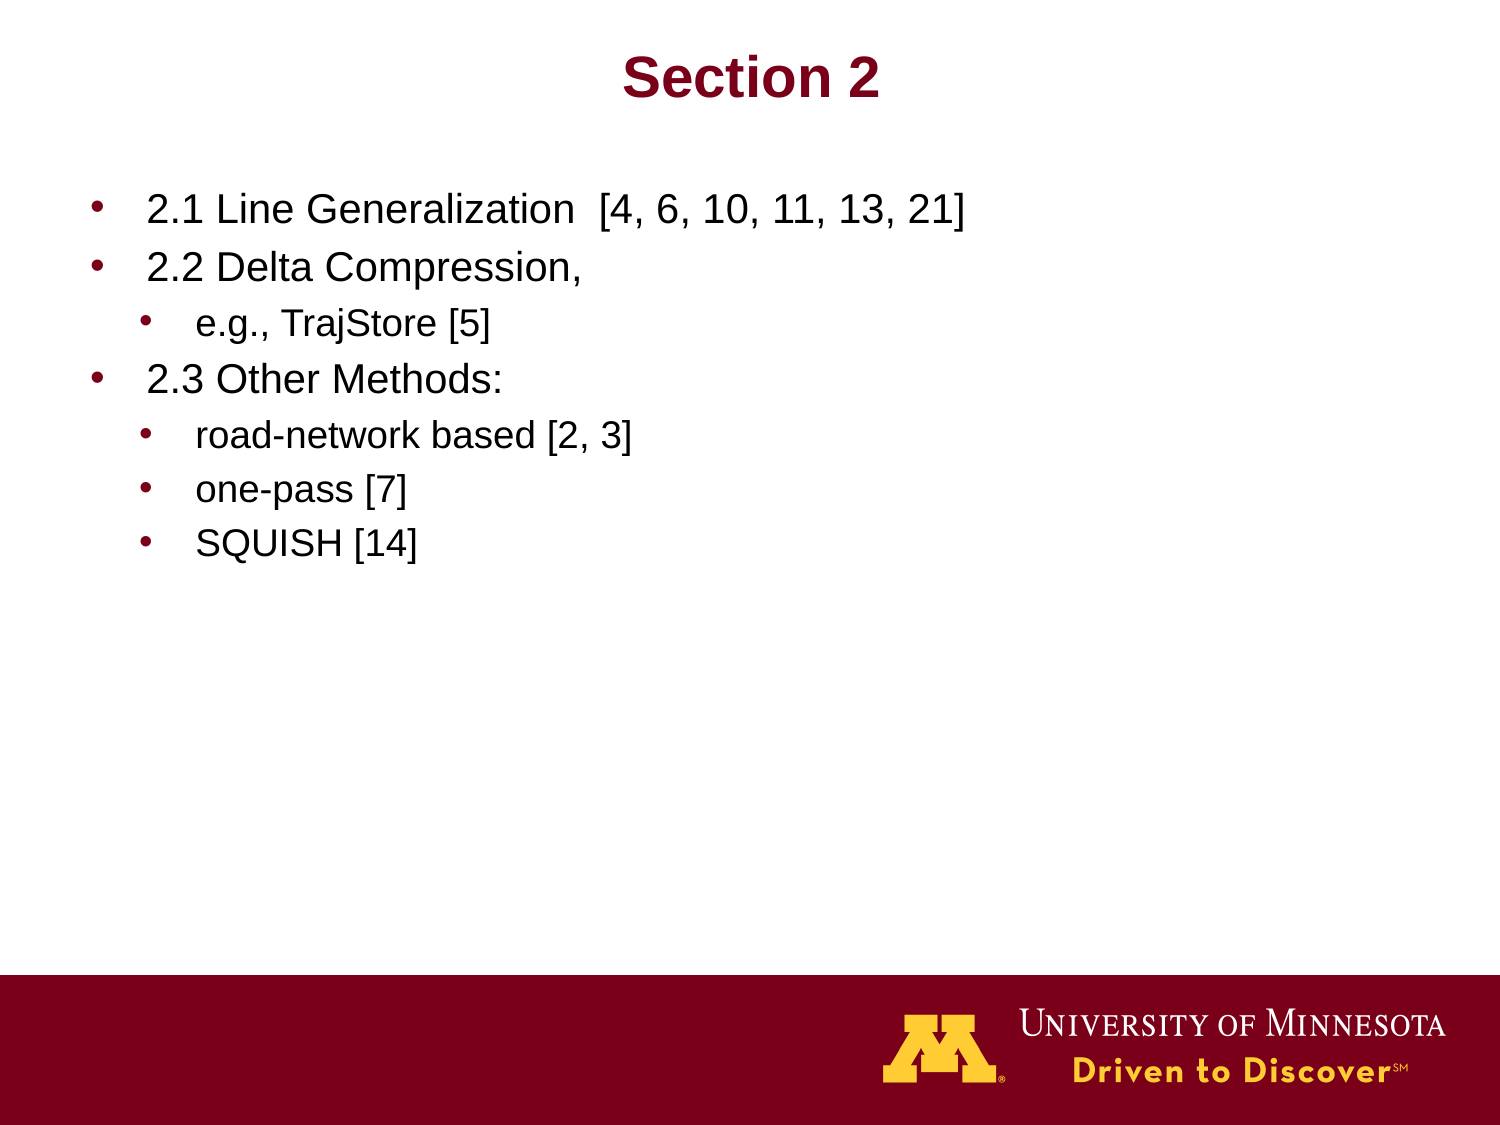

# Section 2
2.1 Line Generalization  [4, 6, 10, 11, 13, 21]
2.2 Delta Compression,
e.g., TrajStore [5]
2.3 Other Methods:
road-network based [2, 3]
one-pass [7]
SQUISH [14]